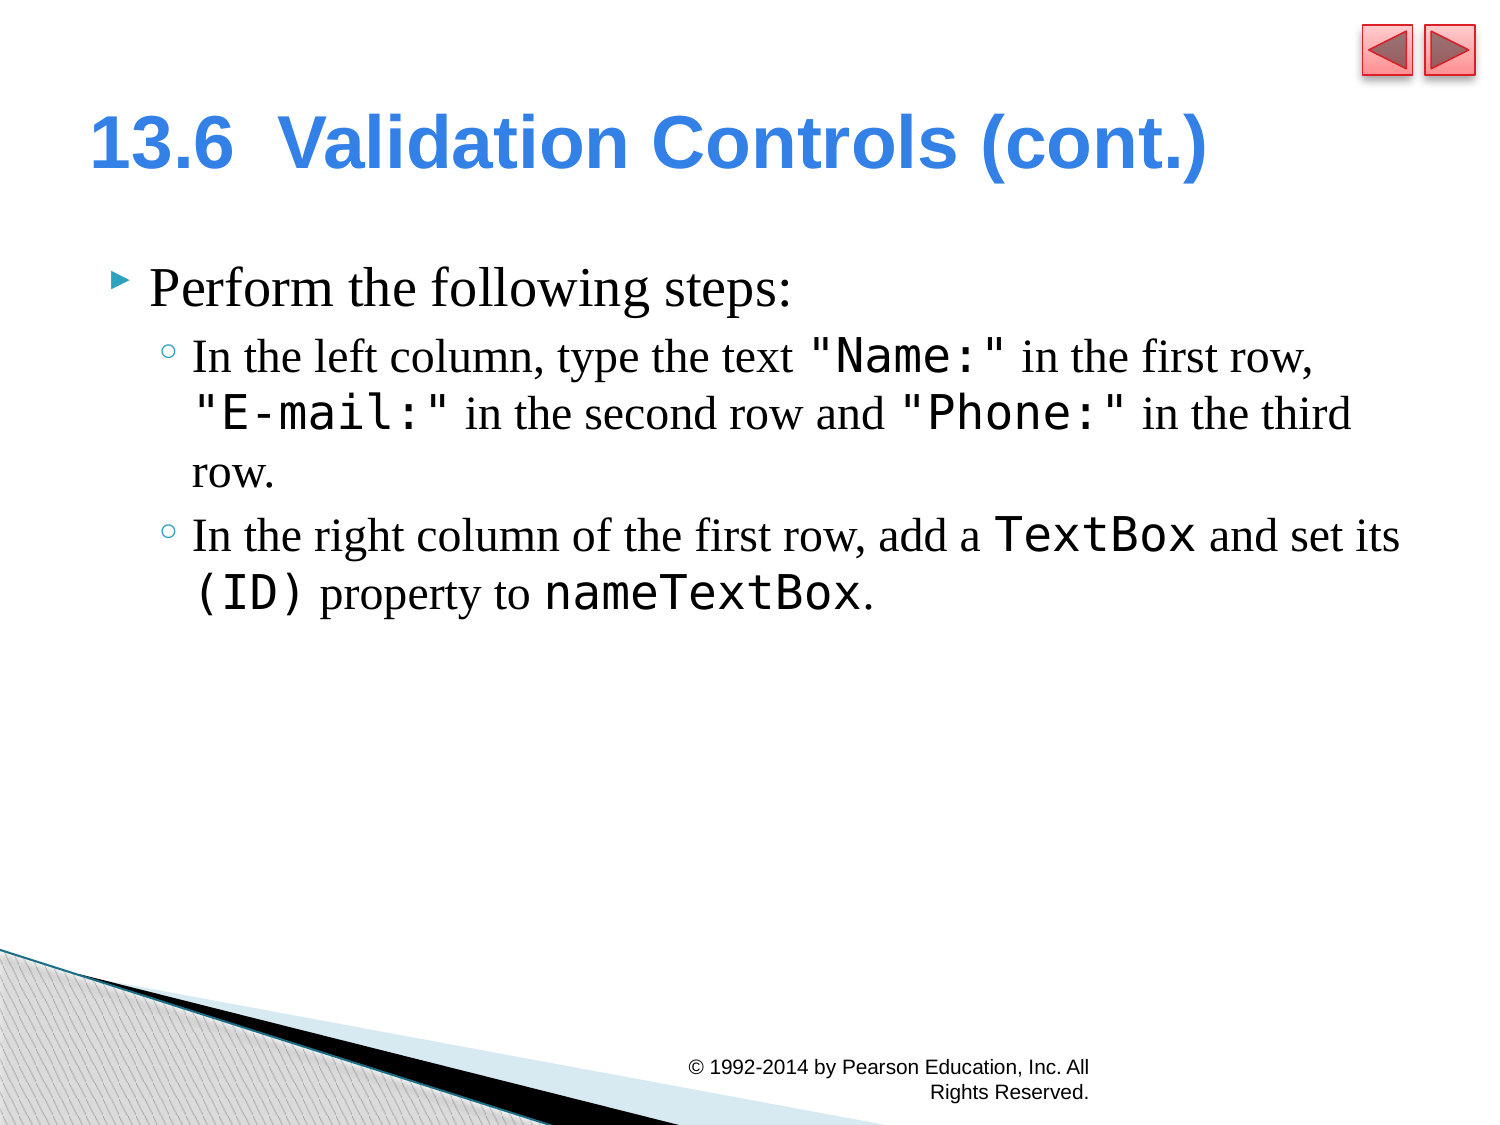

# 13.6  Validation Controls (cont.)
Perform the following steps:
In the left column, type the text "Name:" in the first row, "E-mail:" in the second row and "Phone:" in the third row.
In the right column of the first row, add a TextBox and set its (ID) property to nameTextBox.
© 1992-2014 by Pearson Education, Inc. All Rights Reserved.